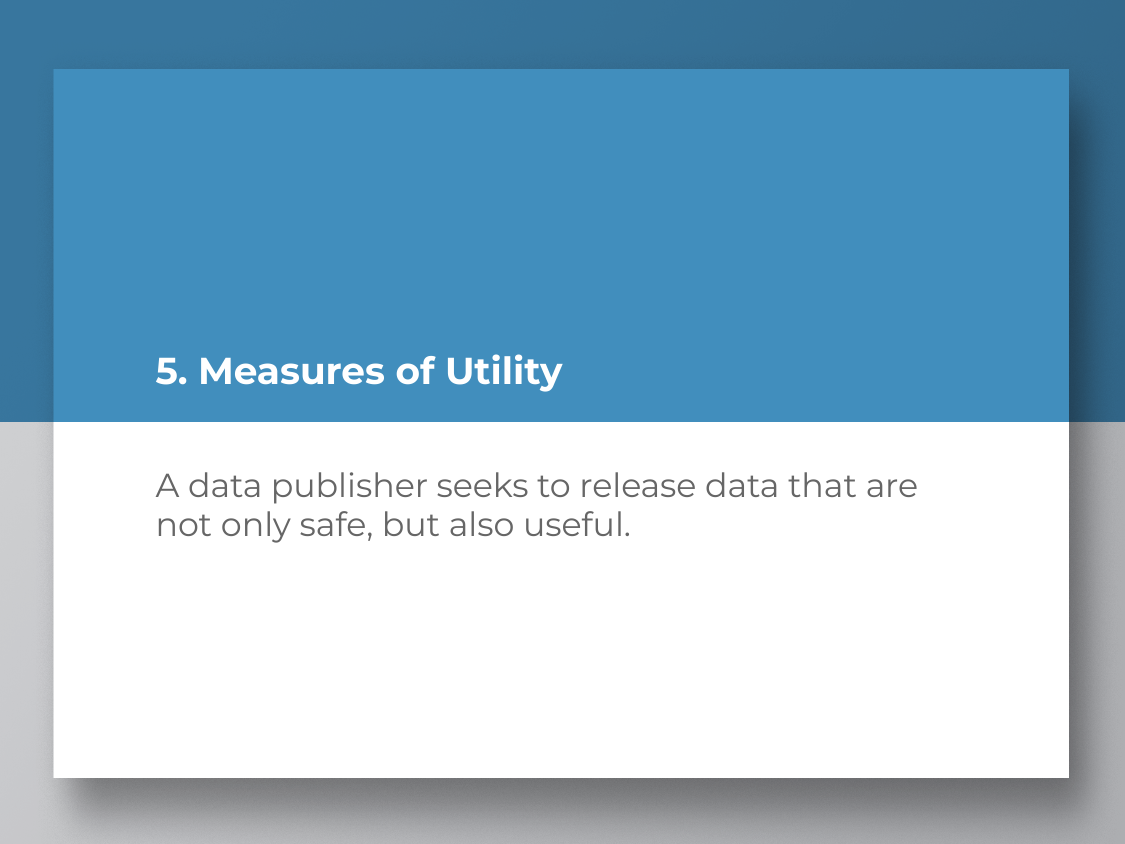

# 5. Measures of Utility
A data publisher seeks to release data that are
not only safe, but also useful.